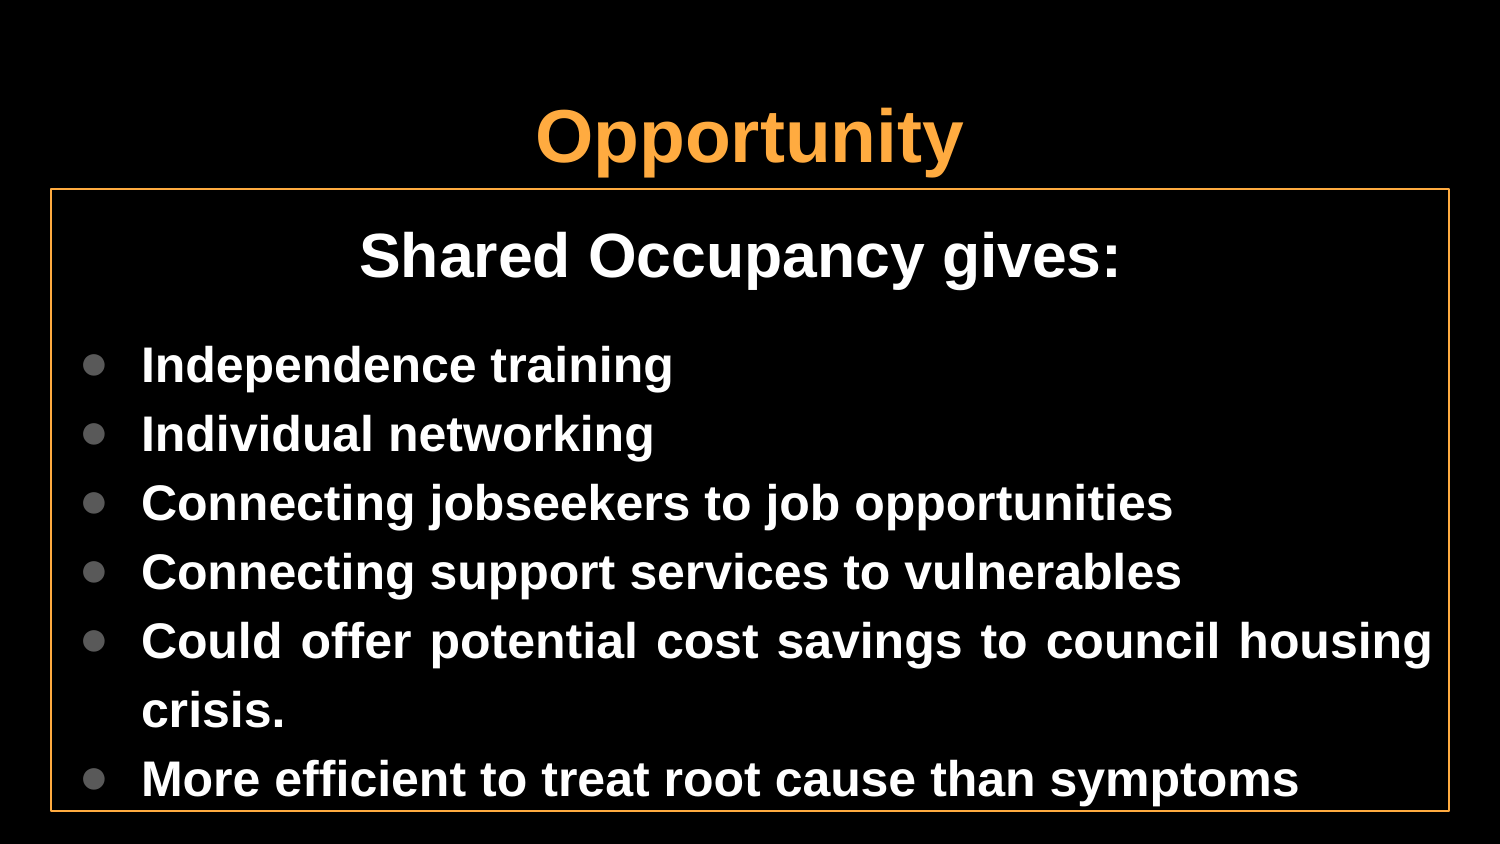

# Opportunity
Shared Occupancy gives:
Independence training
Individual networking
Connecting jobseekers to job opportunities
Connecting support services to vulnerables
Could offer potential cost savings to council housing crisis.
More efficient to treat root cause than symptoms